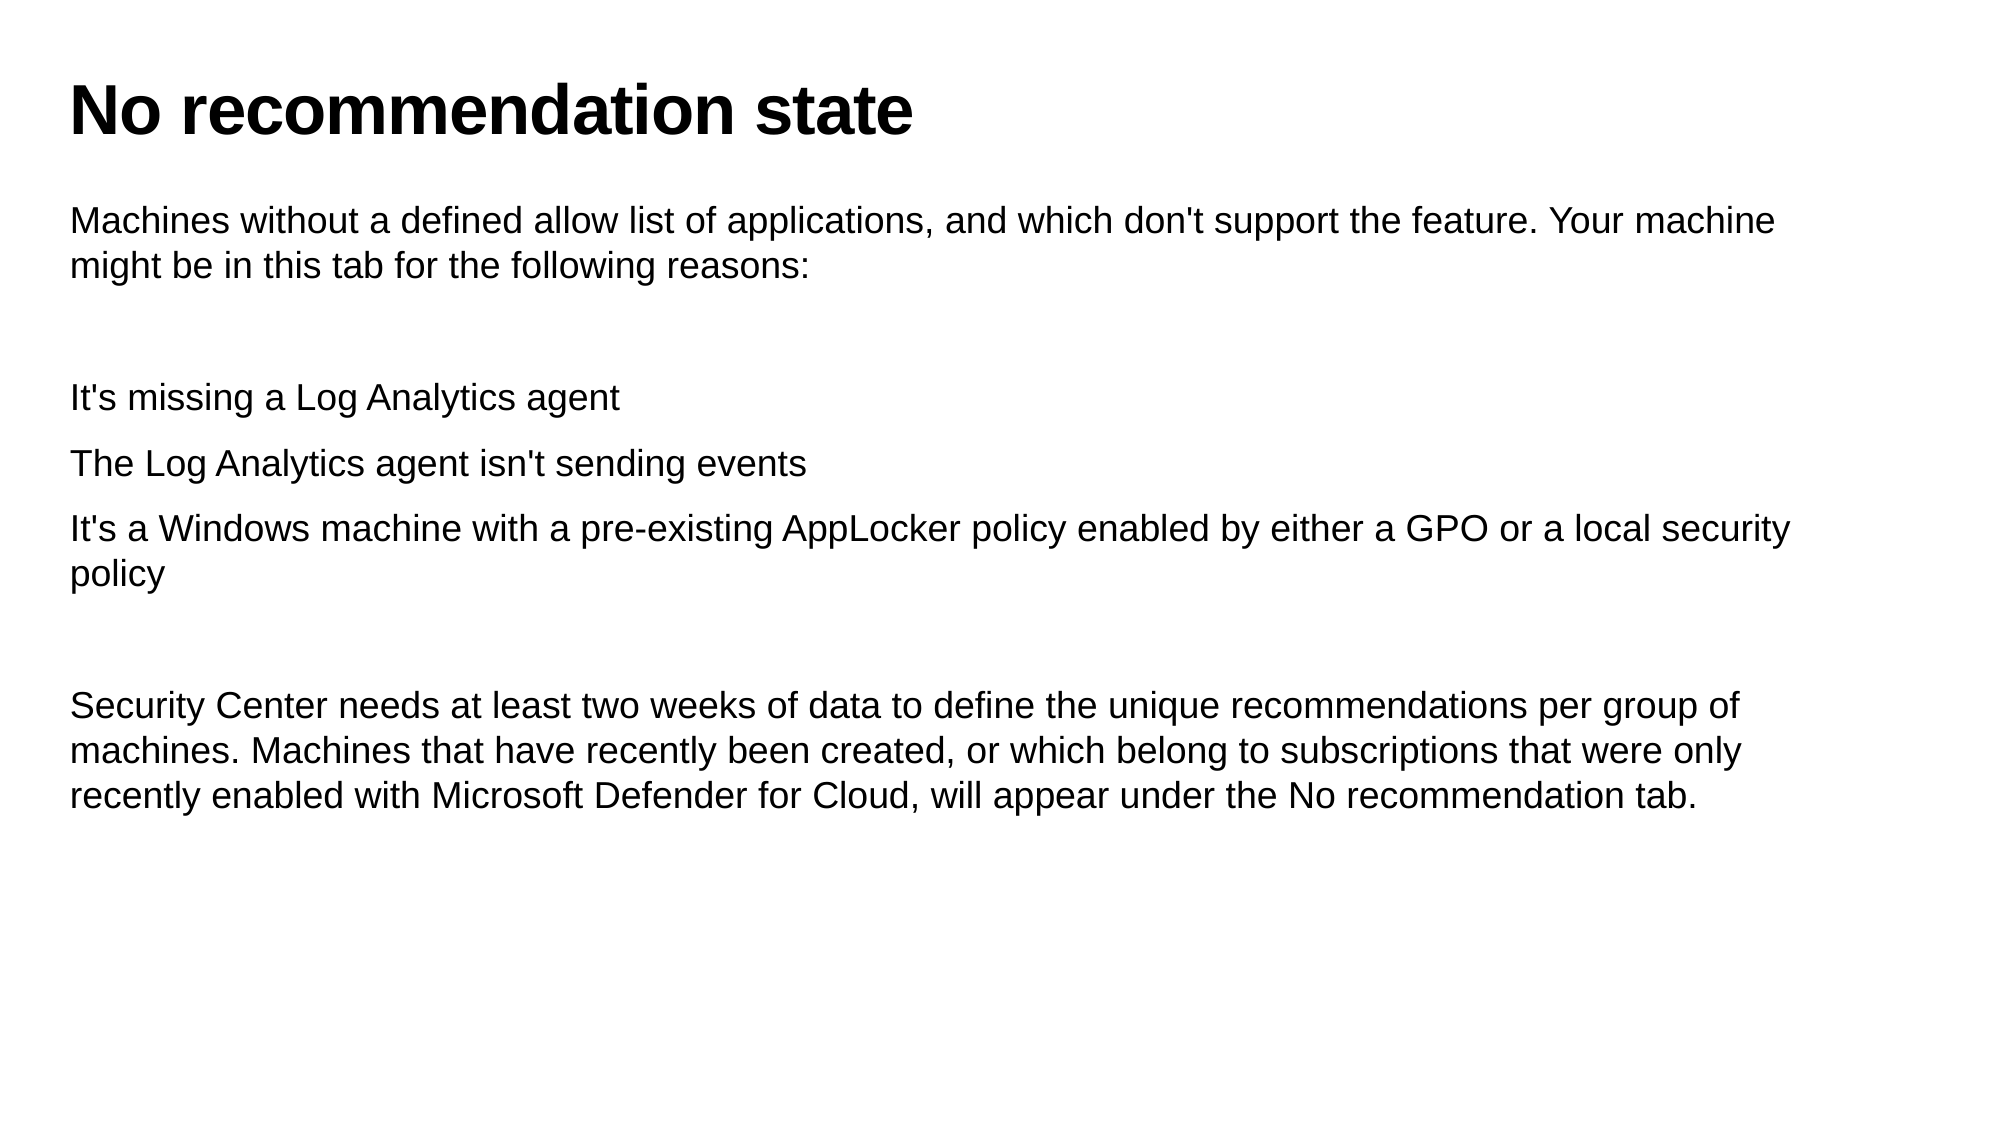

# No recommendation state
Machines without a defined allow list of applications, and which don't support the feature. Your machine might be in this tab for the following reasons:

It's missing a Log Analytics agent
The Log Analytics agent isn't sending events
It's a Windows machine with a pre-existing AppLocker policy enabled by either a GPO or a local security policy

Security Center needs at least two weeks of data to define the unique recommendations per group of machines. Machines that have recently been created, or which belong to subscriptions that were only recently enabled with Microsoft Defender for Cloud, will appear under the No recommendation tab.